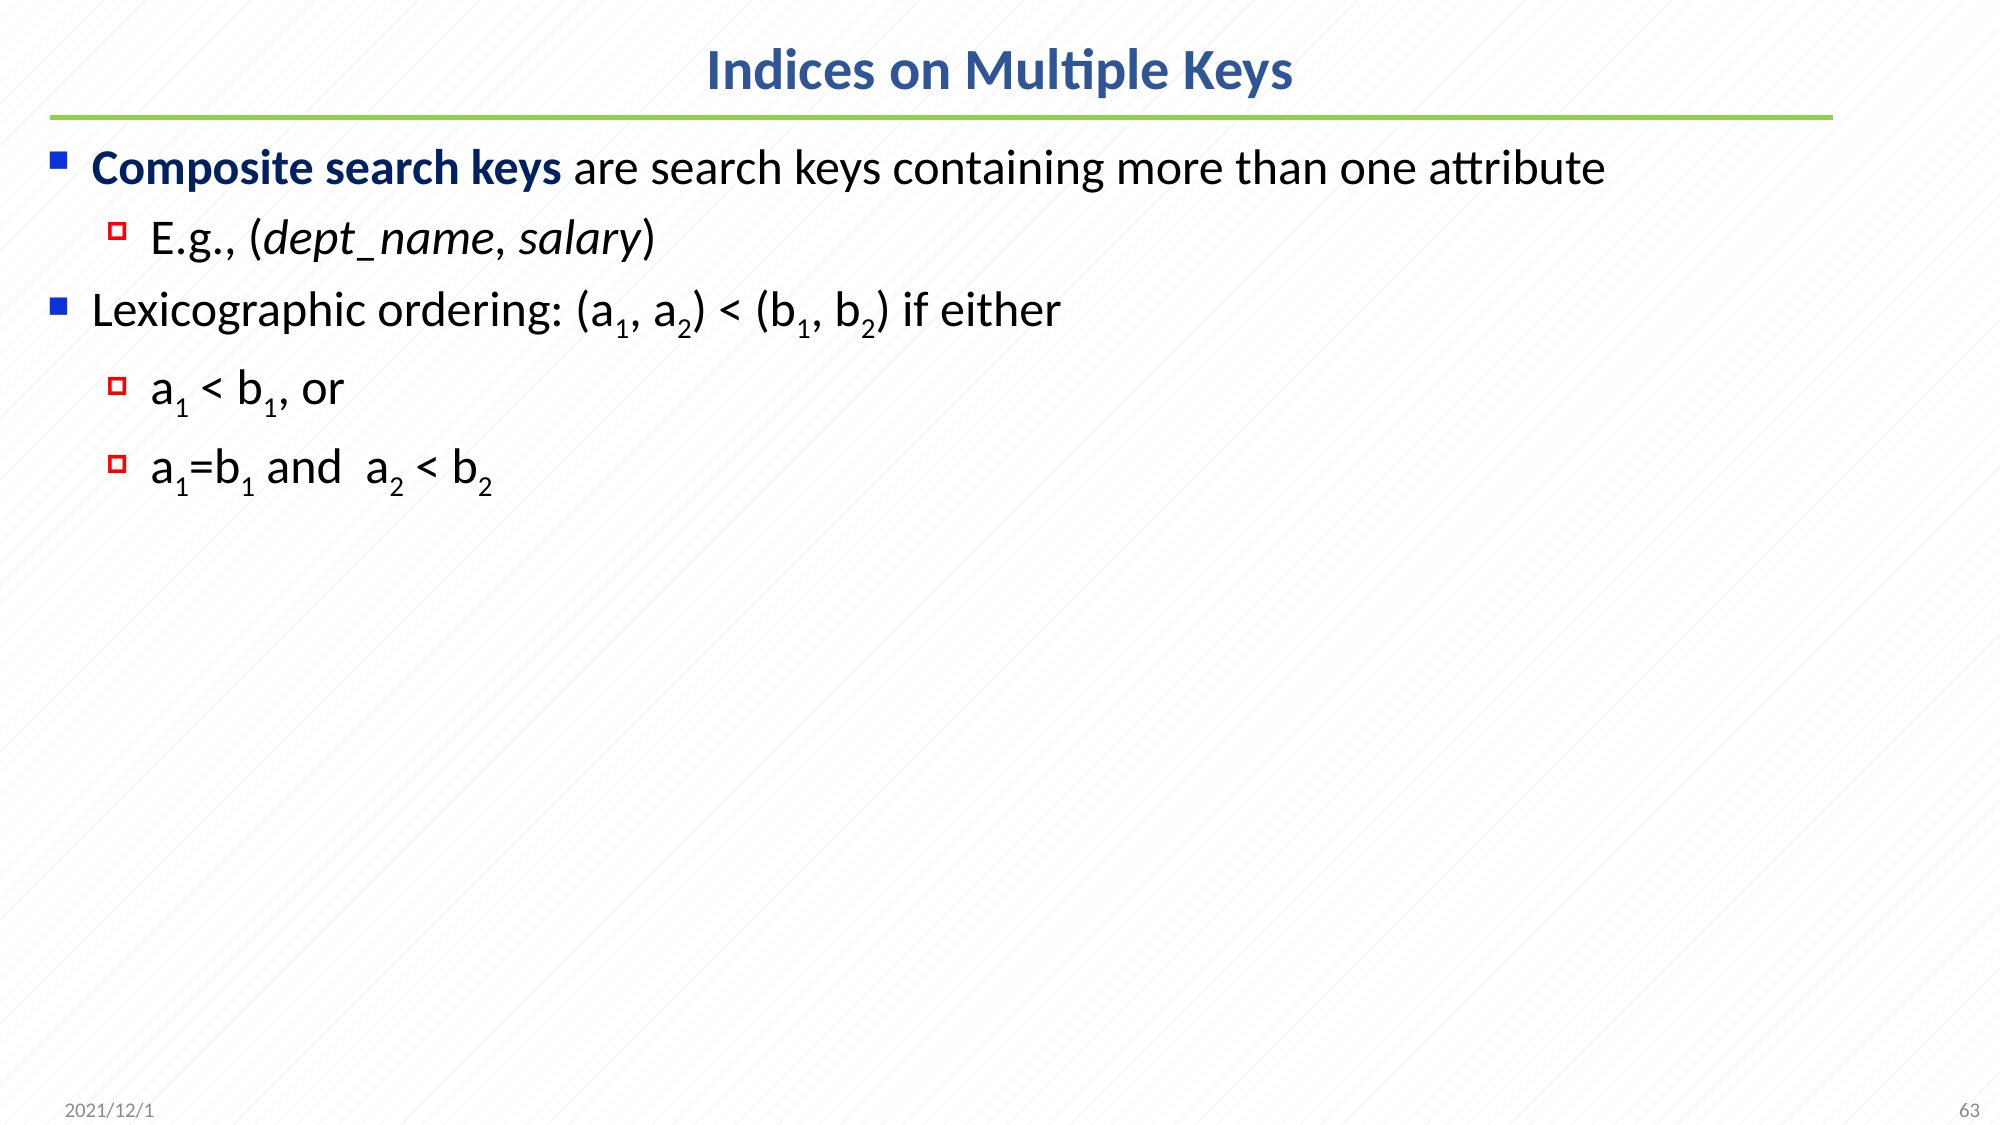

# Indices on Multiple Keys
Composite search keys are search keys containing more than one attribute
E.g., (dept_name, salary)
Lexicographic ordering: (a1, a2) < (b1, b2) if either
a1 < b1, or
a1=b1 and  a2 < b2
63
2021/12/1